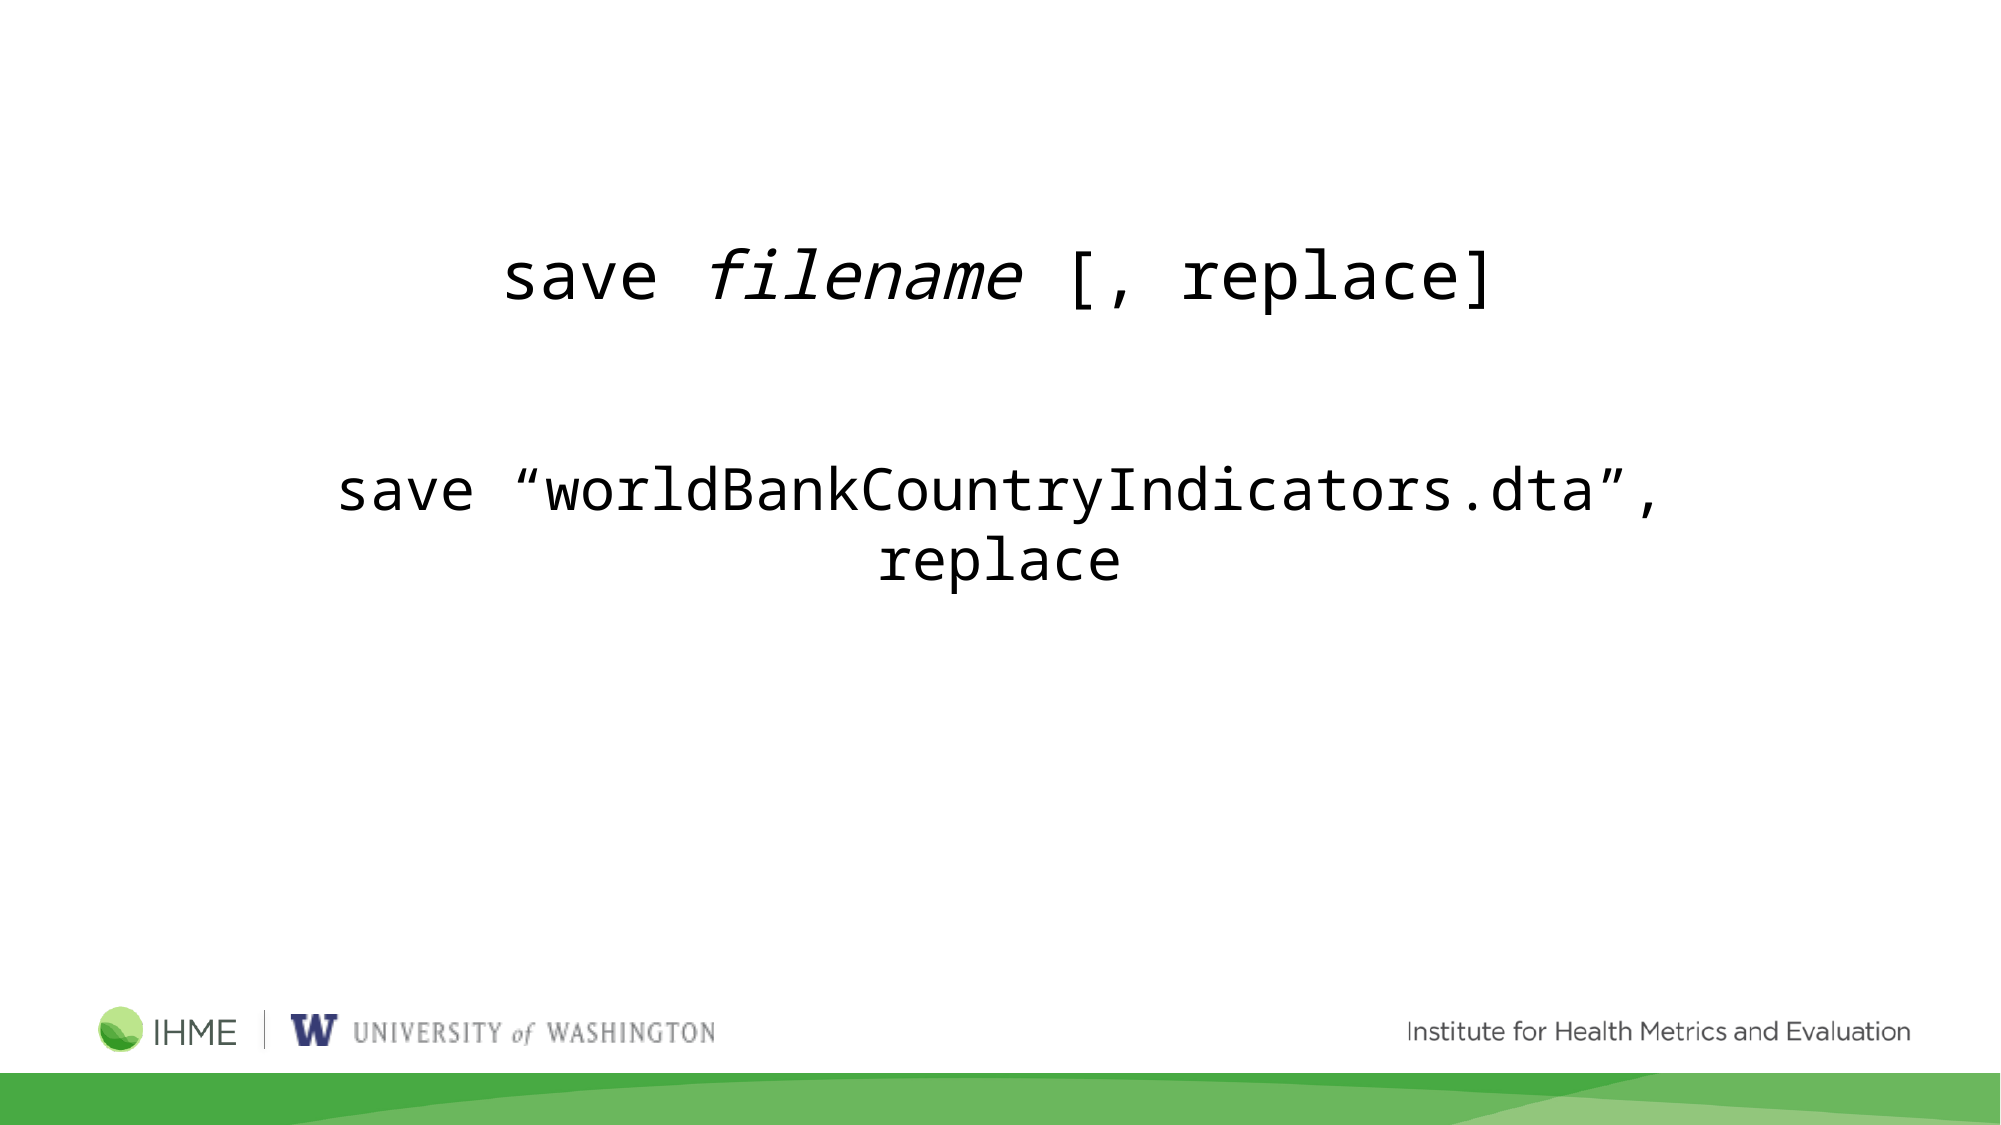

save filename [, replace]

save “worldBankCountryIndicators.dta”, replace